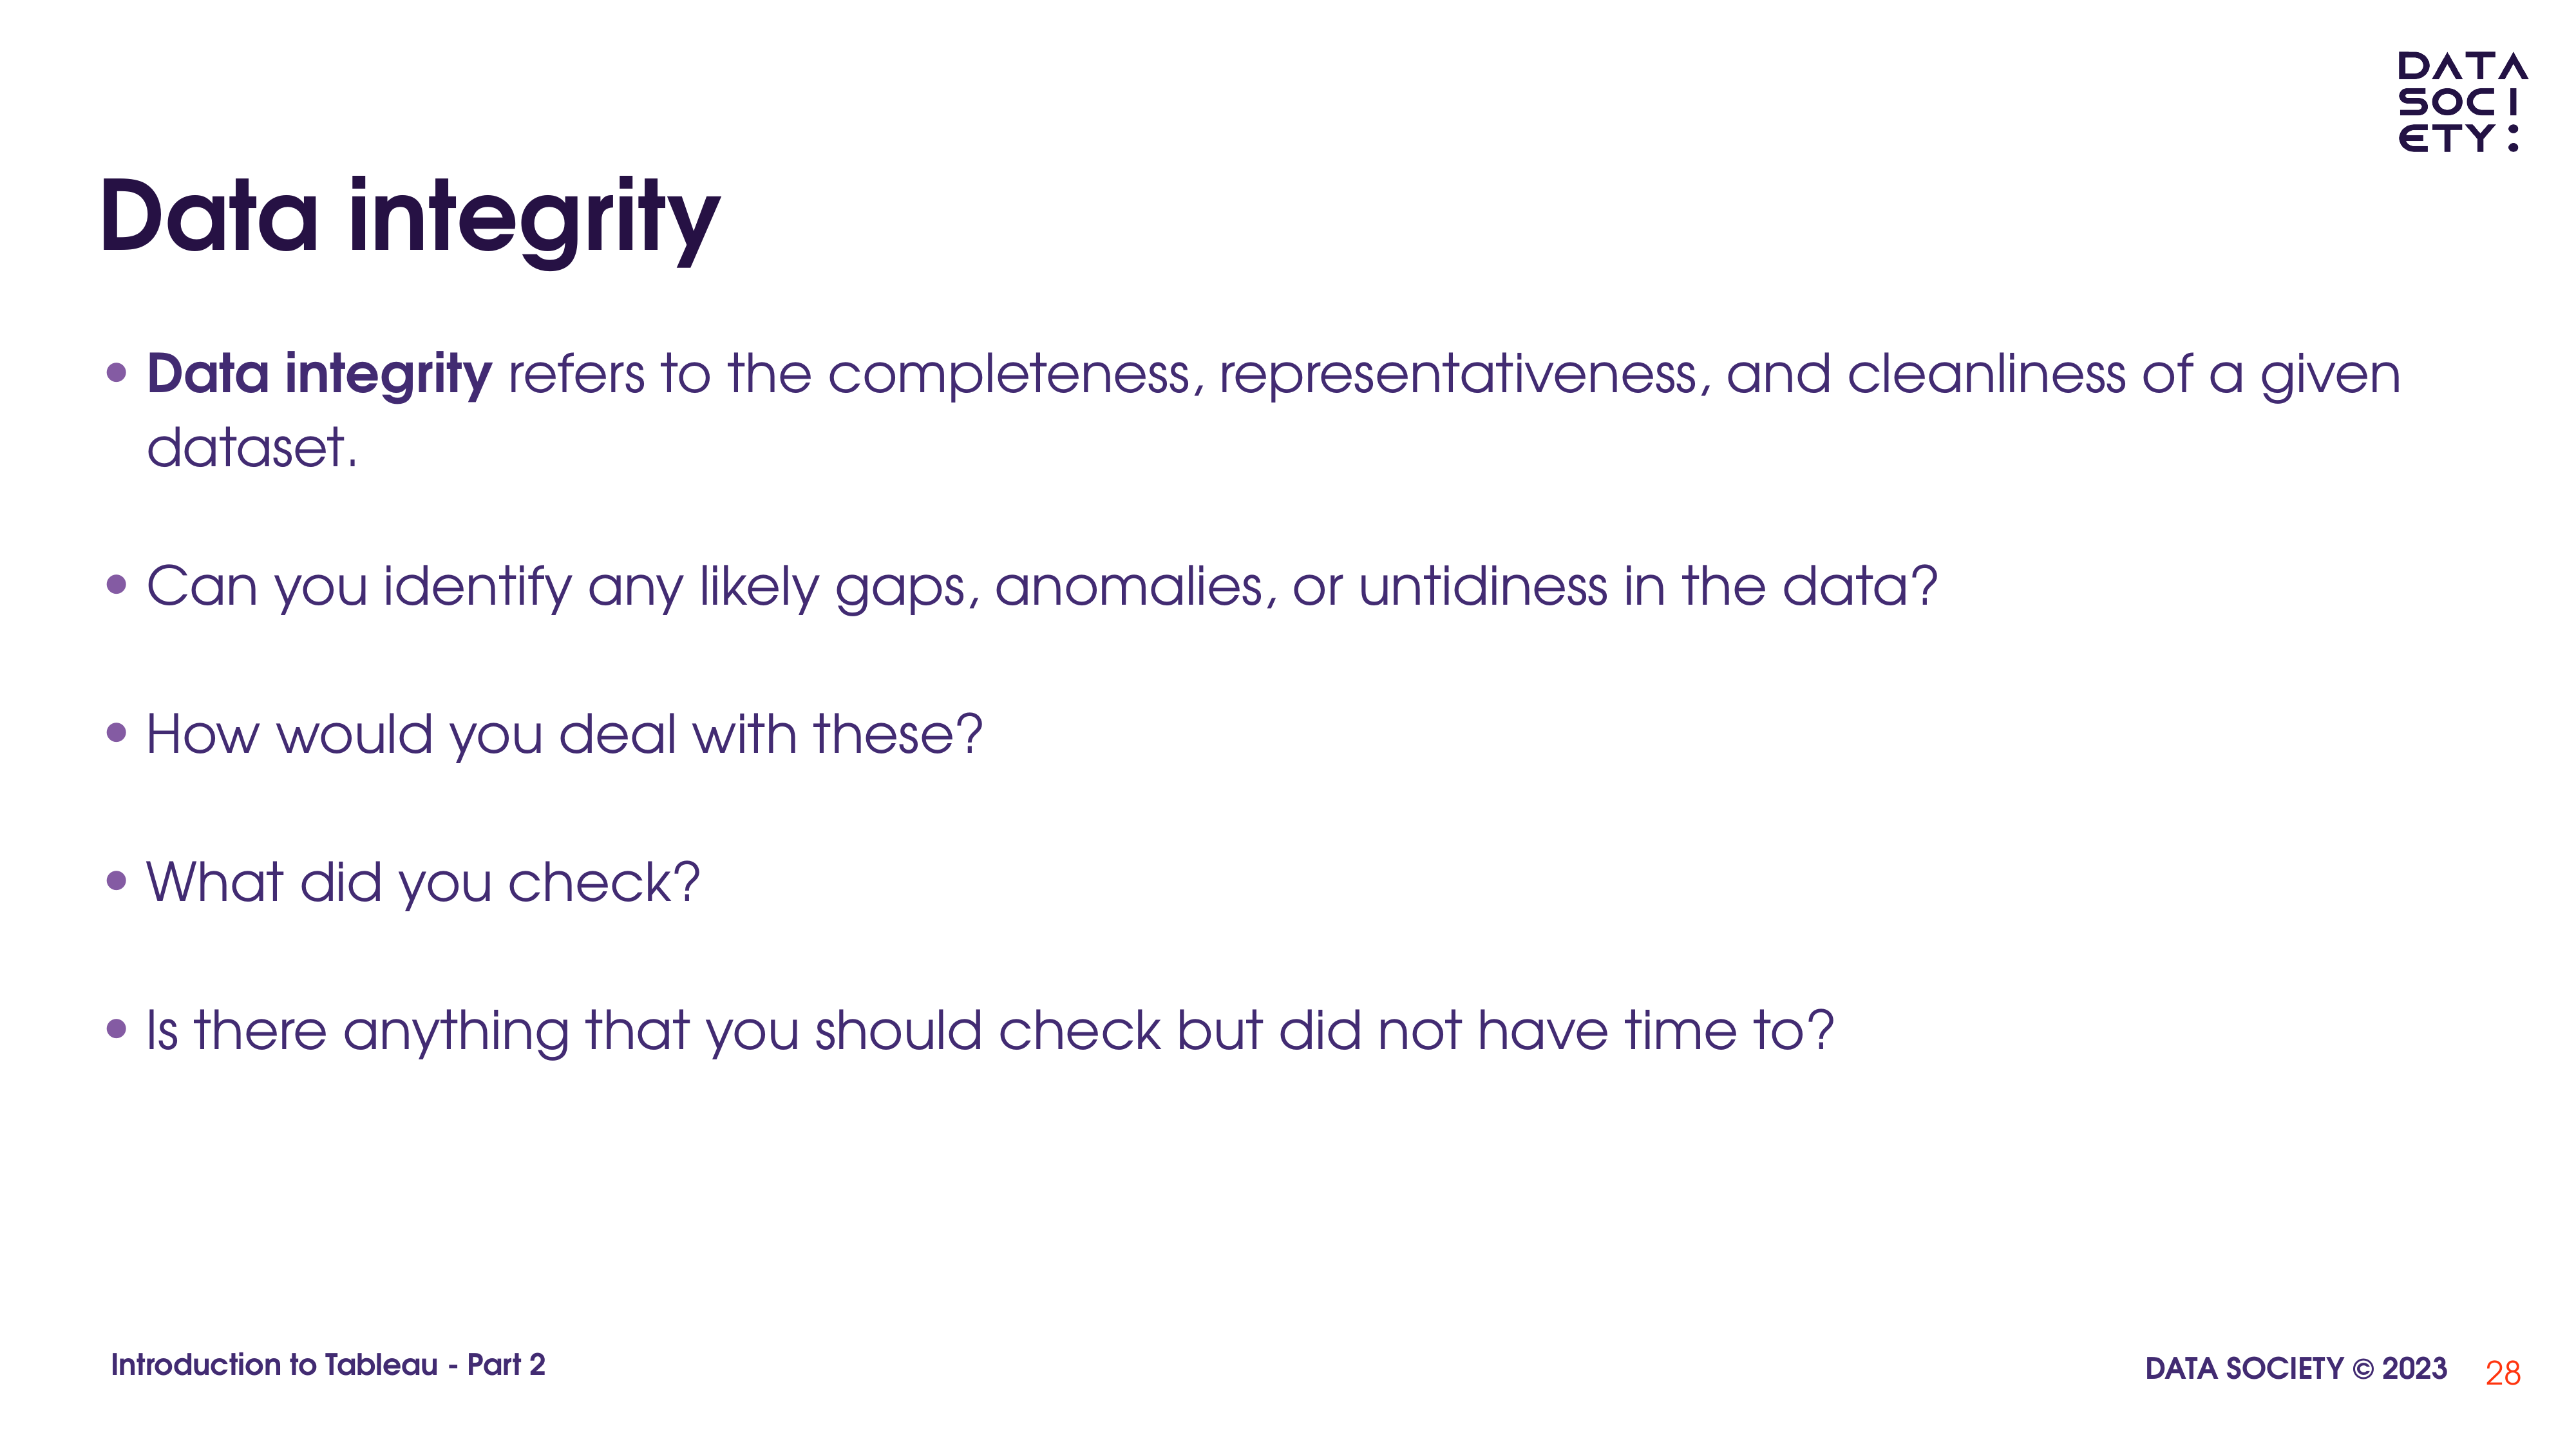

# Data integrity
Data integrity refers to the completeness, representativeness, and cleanliness of a given dataset.
Can you identify any likely gaps, anomalies, or untidiness in the data?

How would you deal with these?

What did you check?

Is there anything that you should check but did not have time to?
28